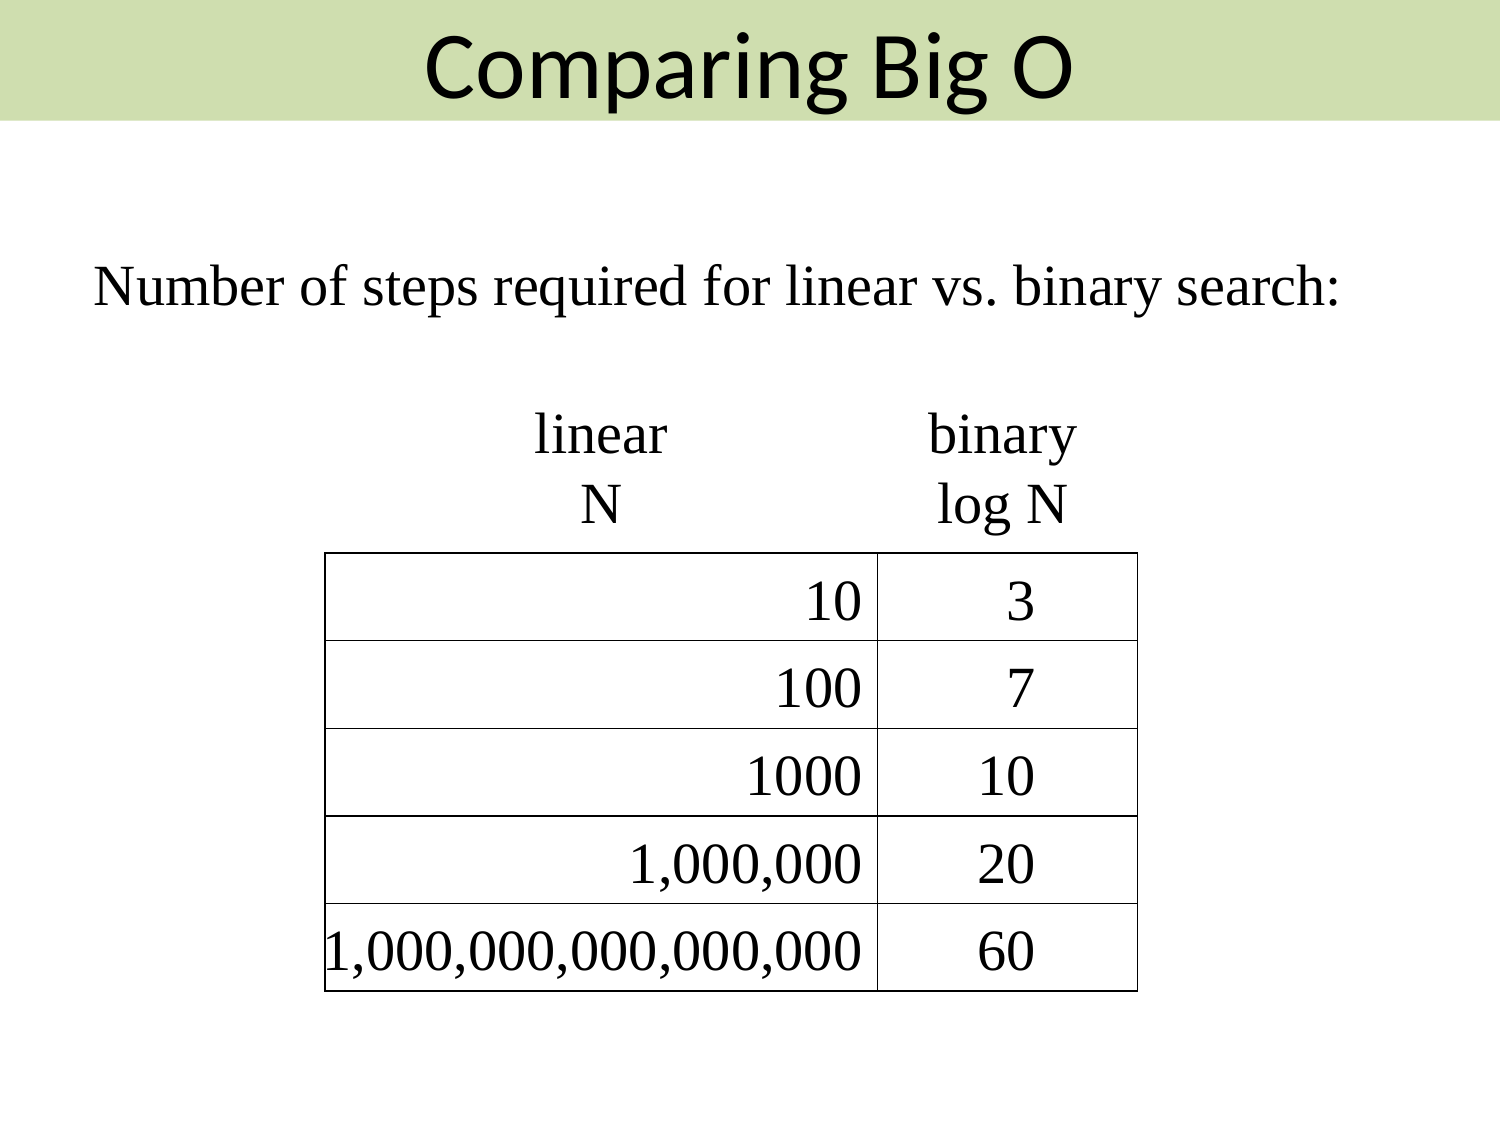

Comparing Big O
Number of steps required for linear vs. binary search:
linear
N
binary
log N
10
3
100
7
1000
10
1,000,000
20
1,000,000,000,000,000
60